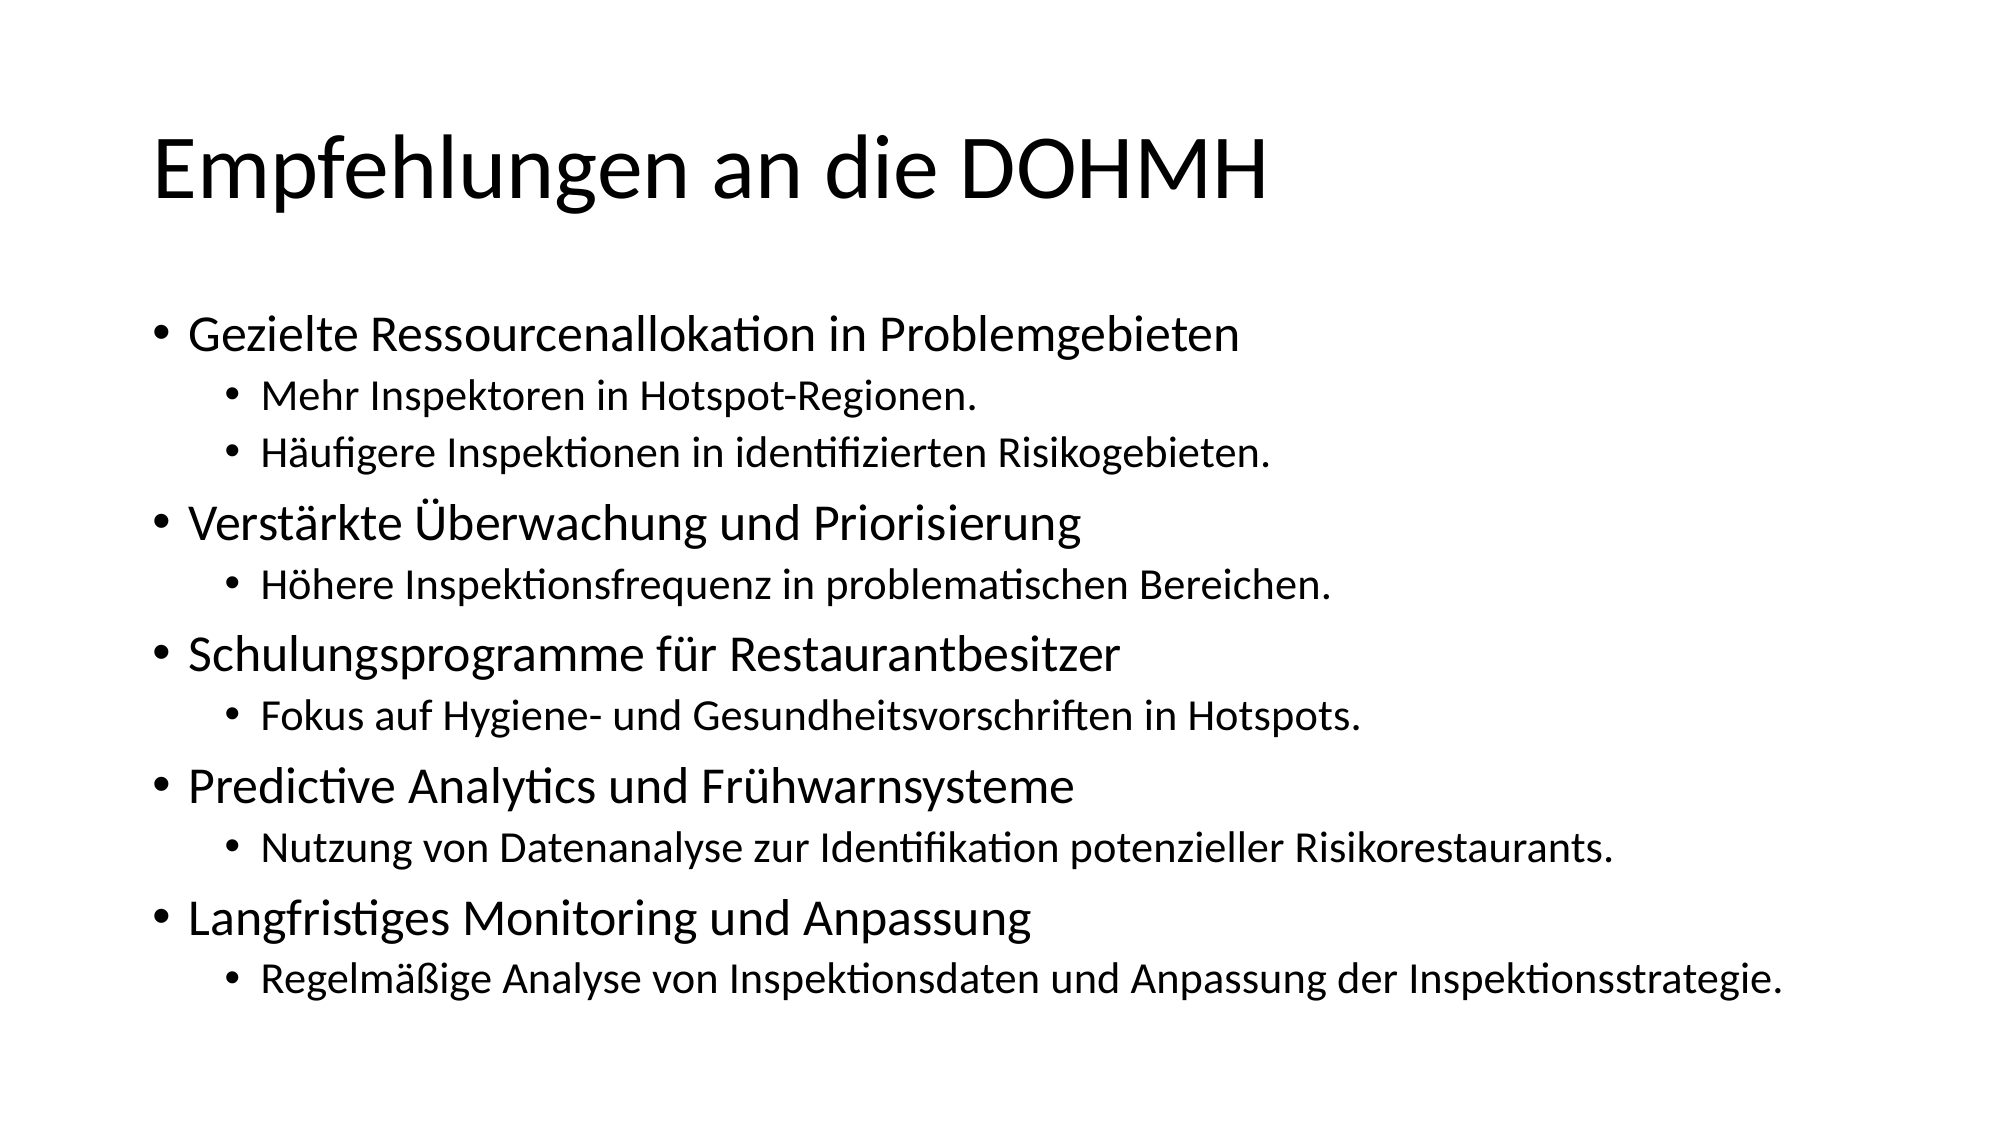

# Empfehlungen an die DOHMH
Gezielte Ressourcenallokation in Problemgebieten
Mehr Inspektoren in Hotspot-Regionen.
Häufigere Inspektionen in identifizierten Risikogebieten.
Verstärkte Überwachung und Priorisierung
Höhere Inspektionsfrequenz in problematischen Bereichen.
Schulungsprogramme für Restaurantbesitzer
Fokus auf Hygiene- und Gesundheitsvorschriften in Hotspots.
Predictive Analytics und Frühwarnsysteme
Nutzung von Datenanalyse zur Identifikation potenzieller Risikorestaurants.
Langfristiges Monitoring und Anpassung
Regelmäßige Analyse von Inspektionsdaten und Anpassung der Inspektionsstrategie.